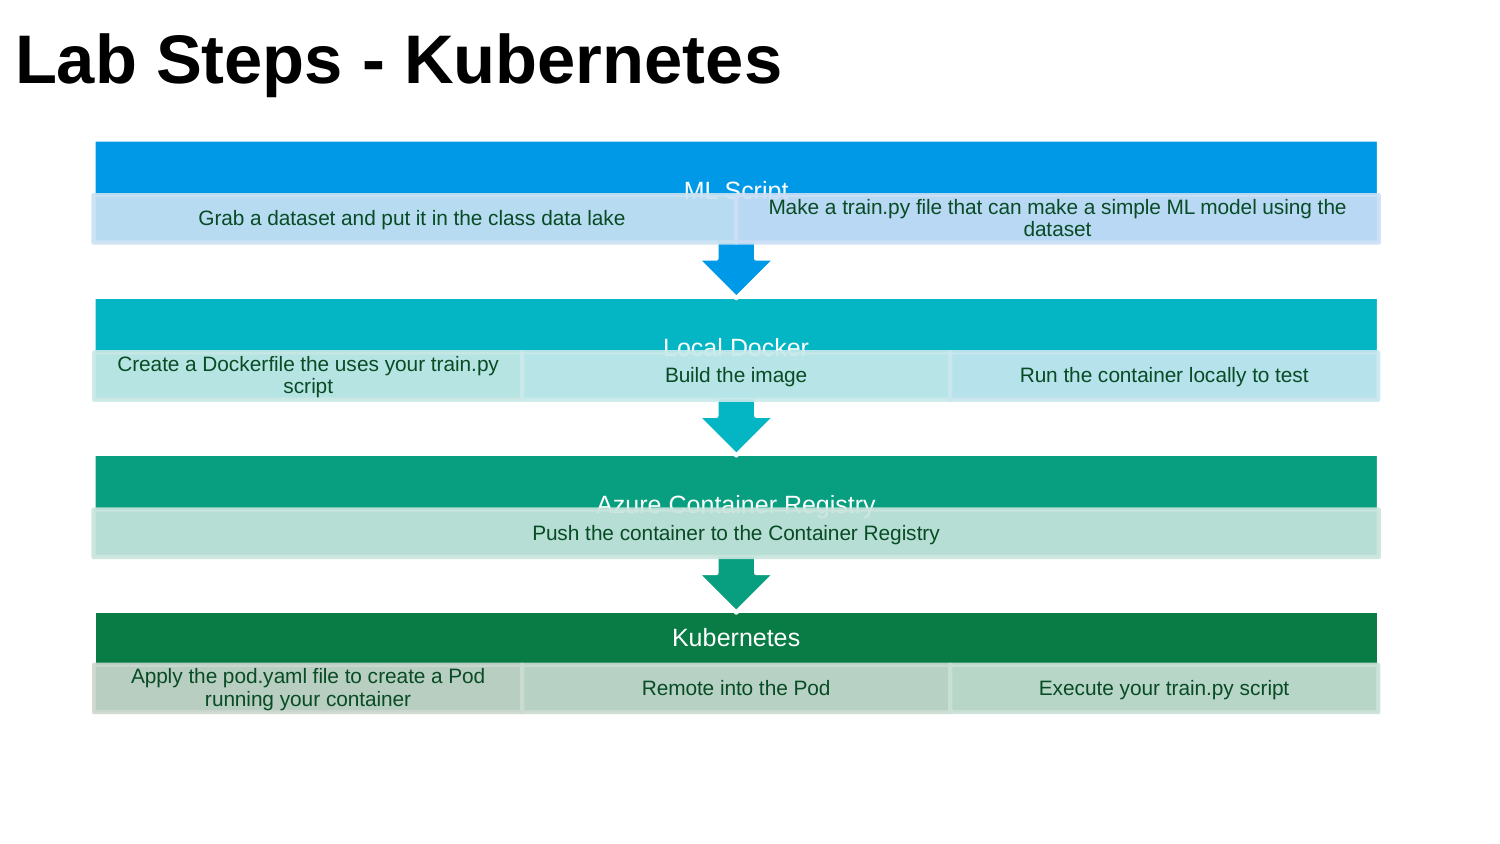

# Lab Steps - Kubernetes
Kubernetes
Apply the pod.yaml file to create a Pod running your container
Remote into the Pod
Execute your train.py script
Azure Container Registry
Push the container to the Container Registry
Local Docker
Create a Dockerfile the uses your train.py script
Build the image
Run the container locally to test
ML Script
Grab a dataset and put it in the class data lake
Make a train.py file that can make a simple ML model using the dataset